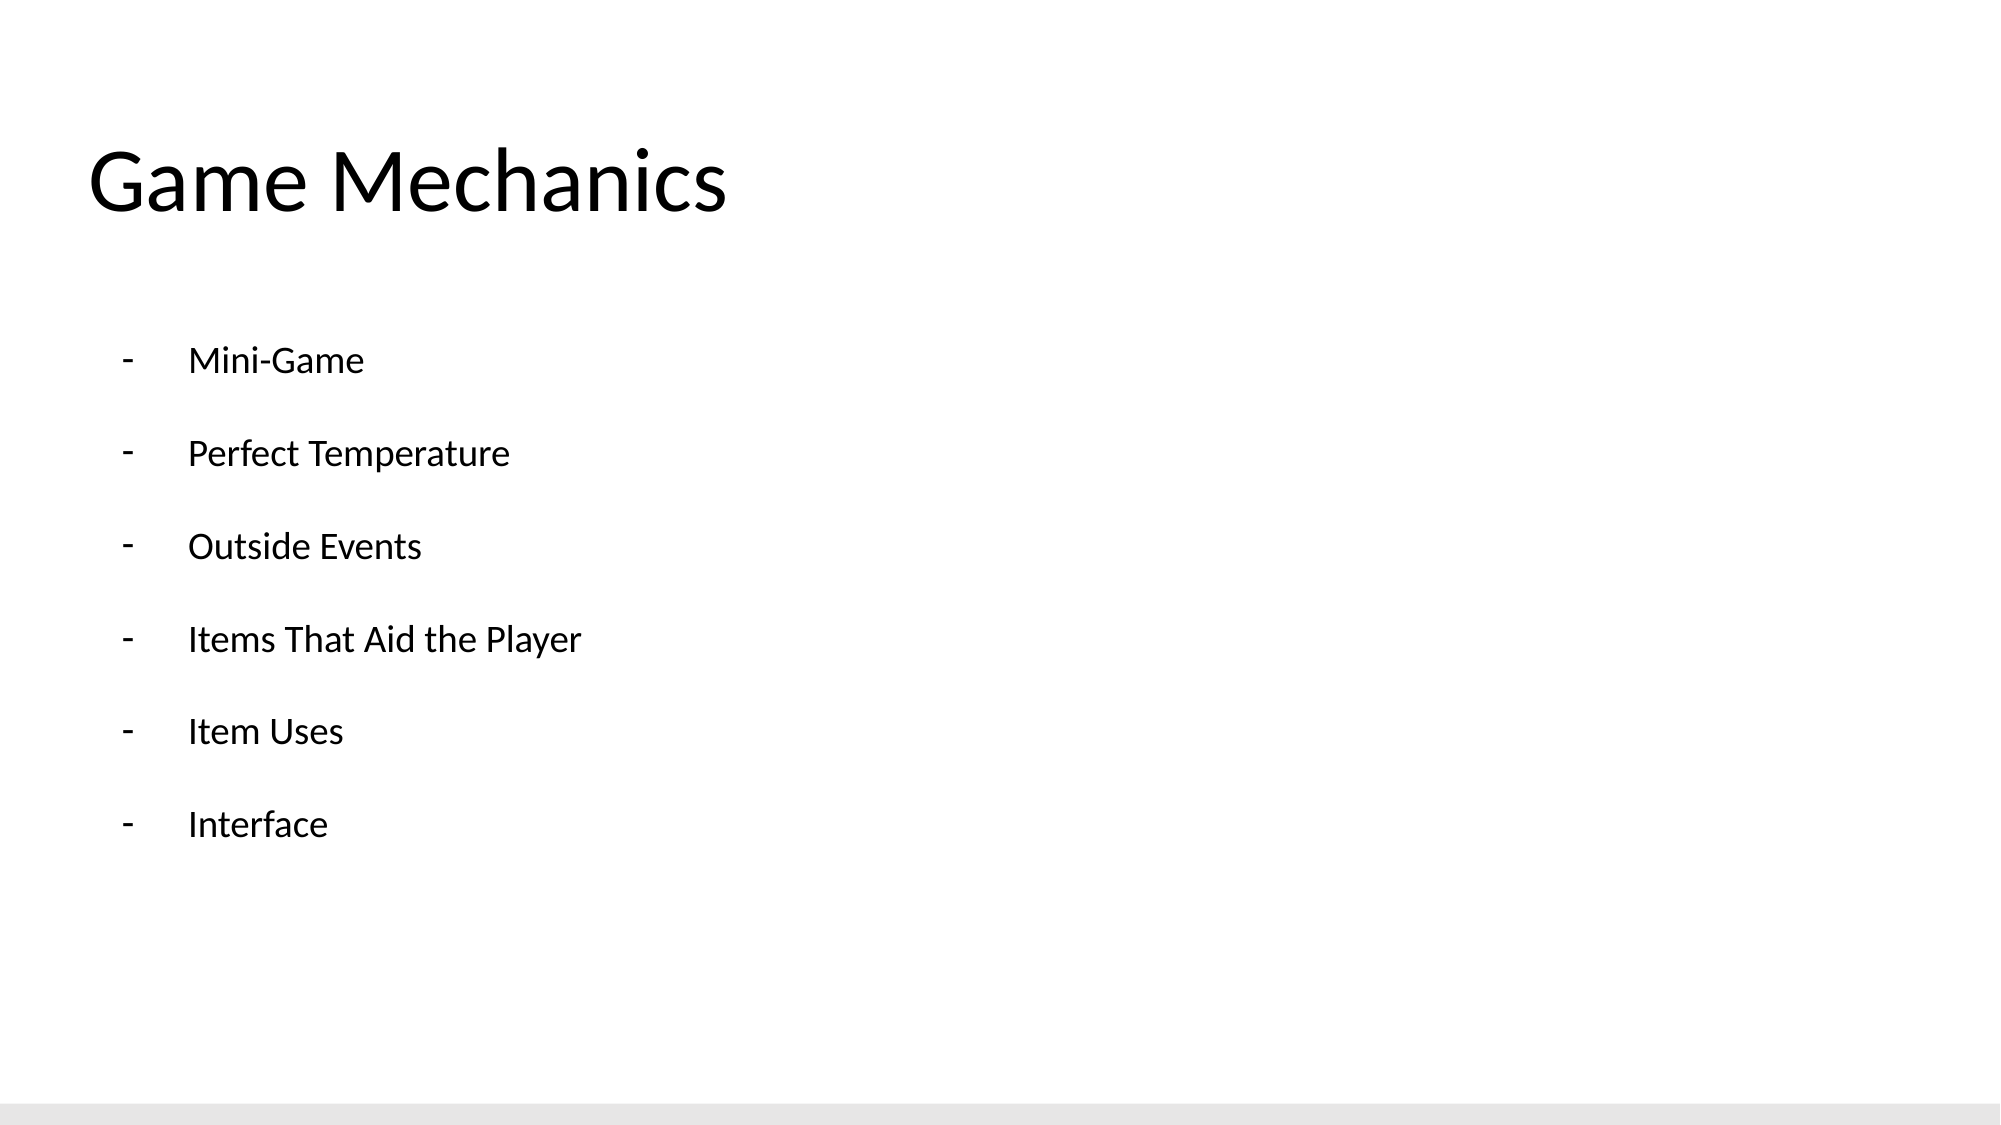

# Game Mechanics
Mini-Game
Perfect Temperature
Outside Events
Items That Aid the Player
Item Uses
Interface